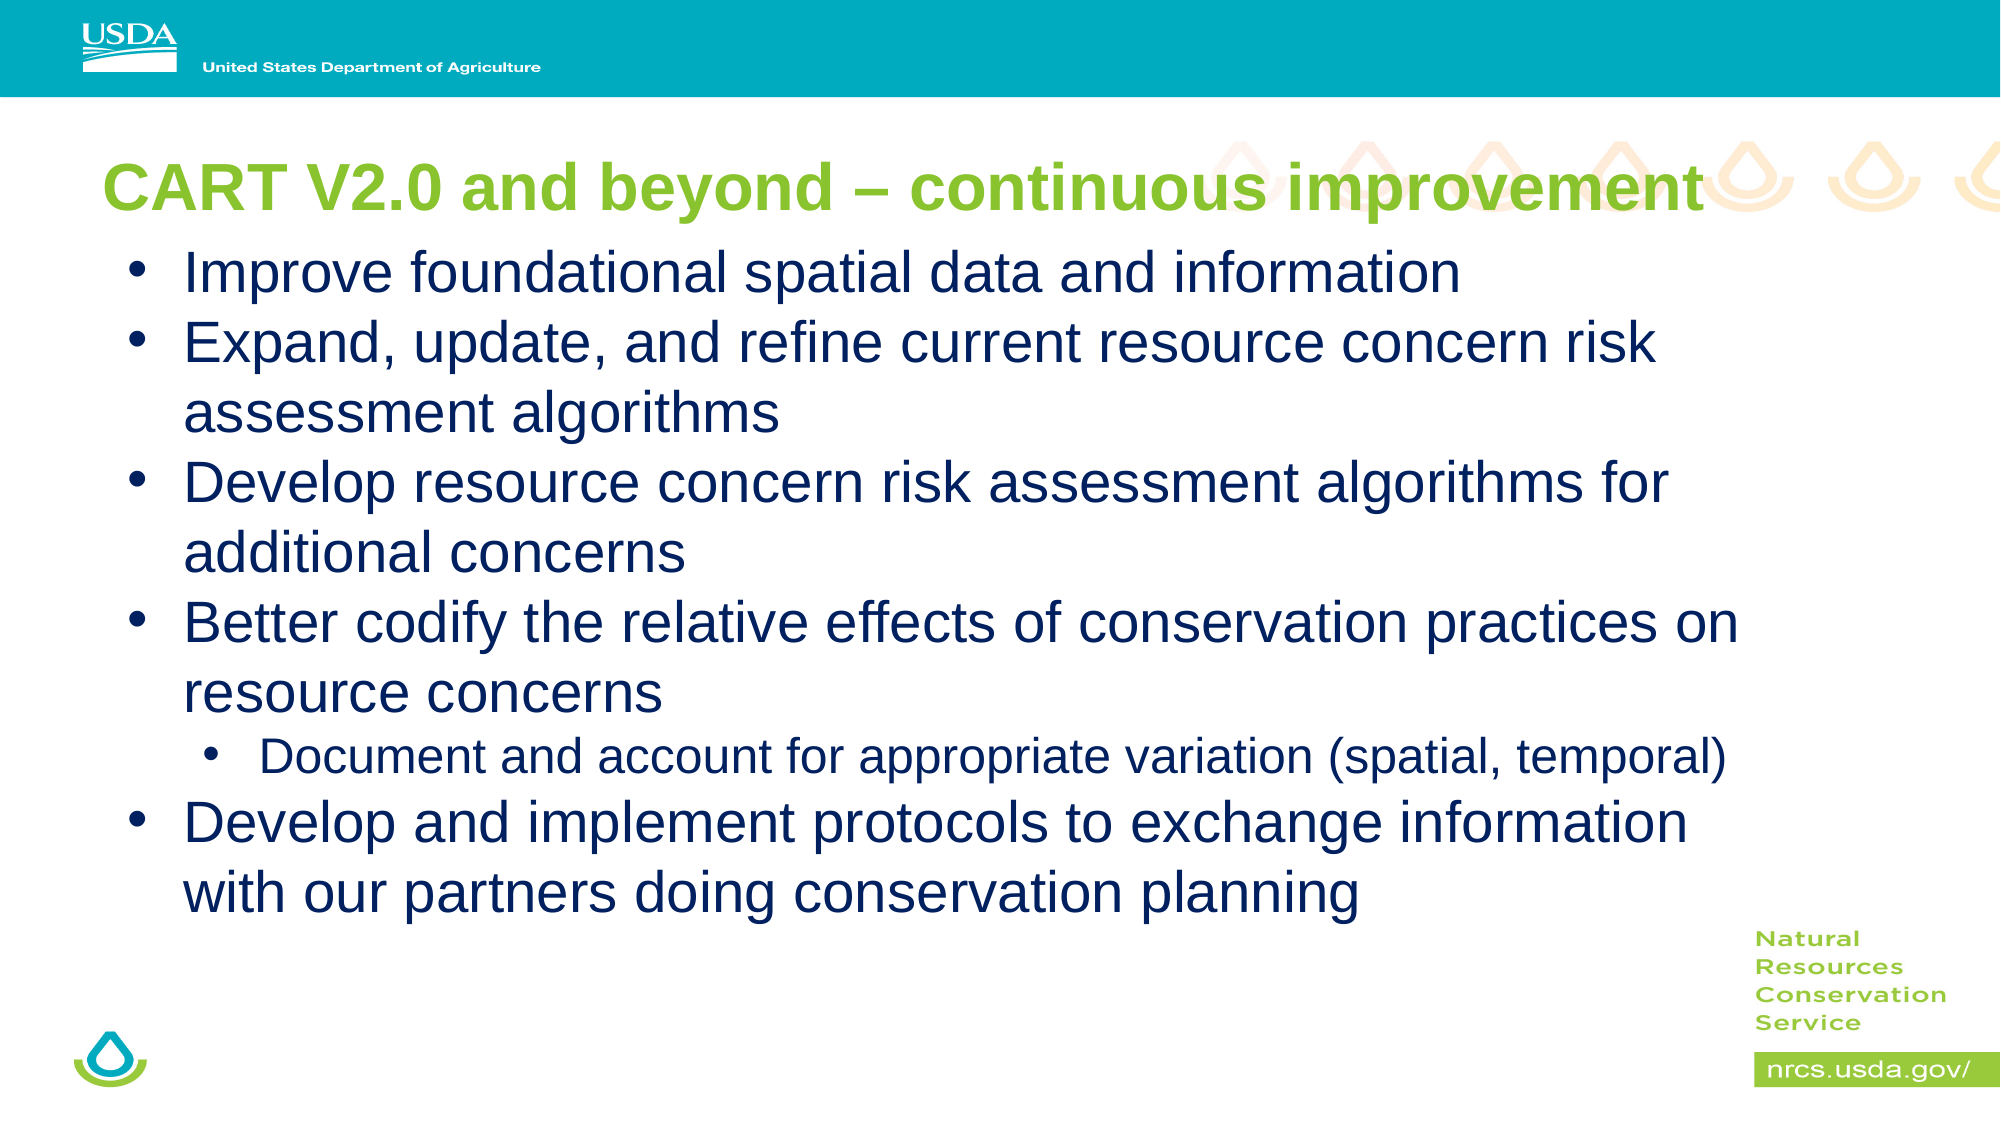

CART V2.0 and beyond – continuous improvement
Improve foundational spatial data and information
Expand, update, and refine current resource concern risk assessment algorithms
Develop resource concern risk assessment algorithms for additional concerns
Better codify the relative effects of conservation practices on resource concerns
Document and account for appropriate variation (spatial, temporal)
Develop and implement protocols to exchange information with our partners doing conservation planning